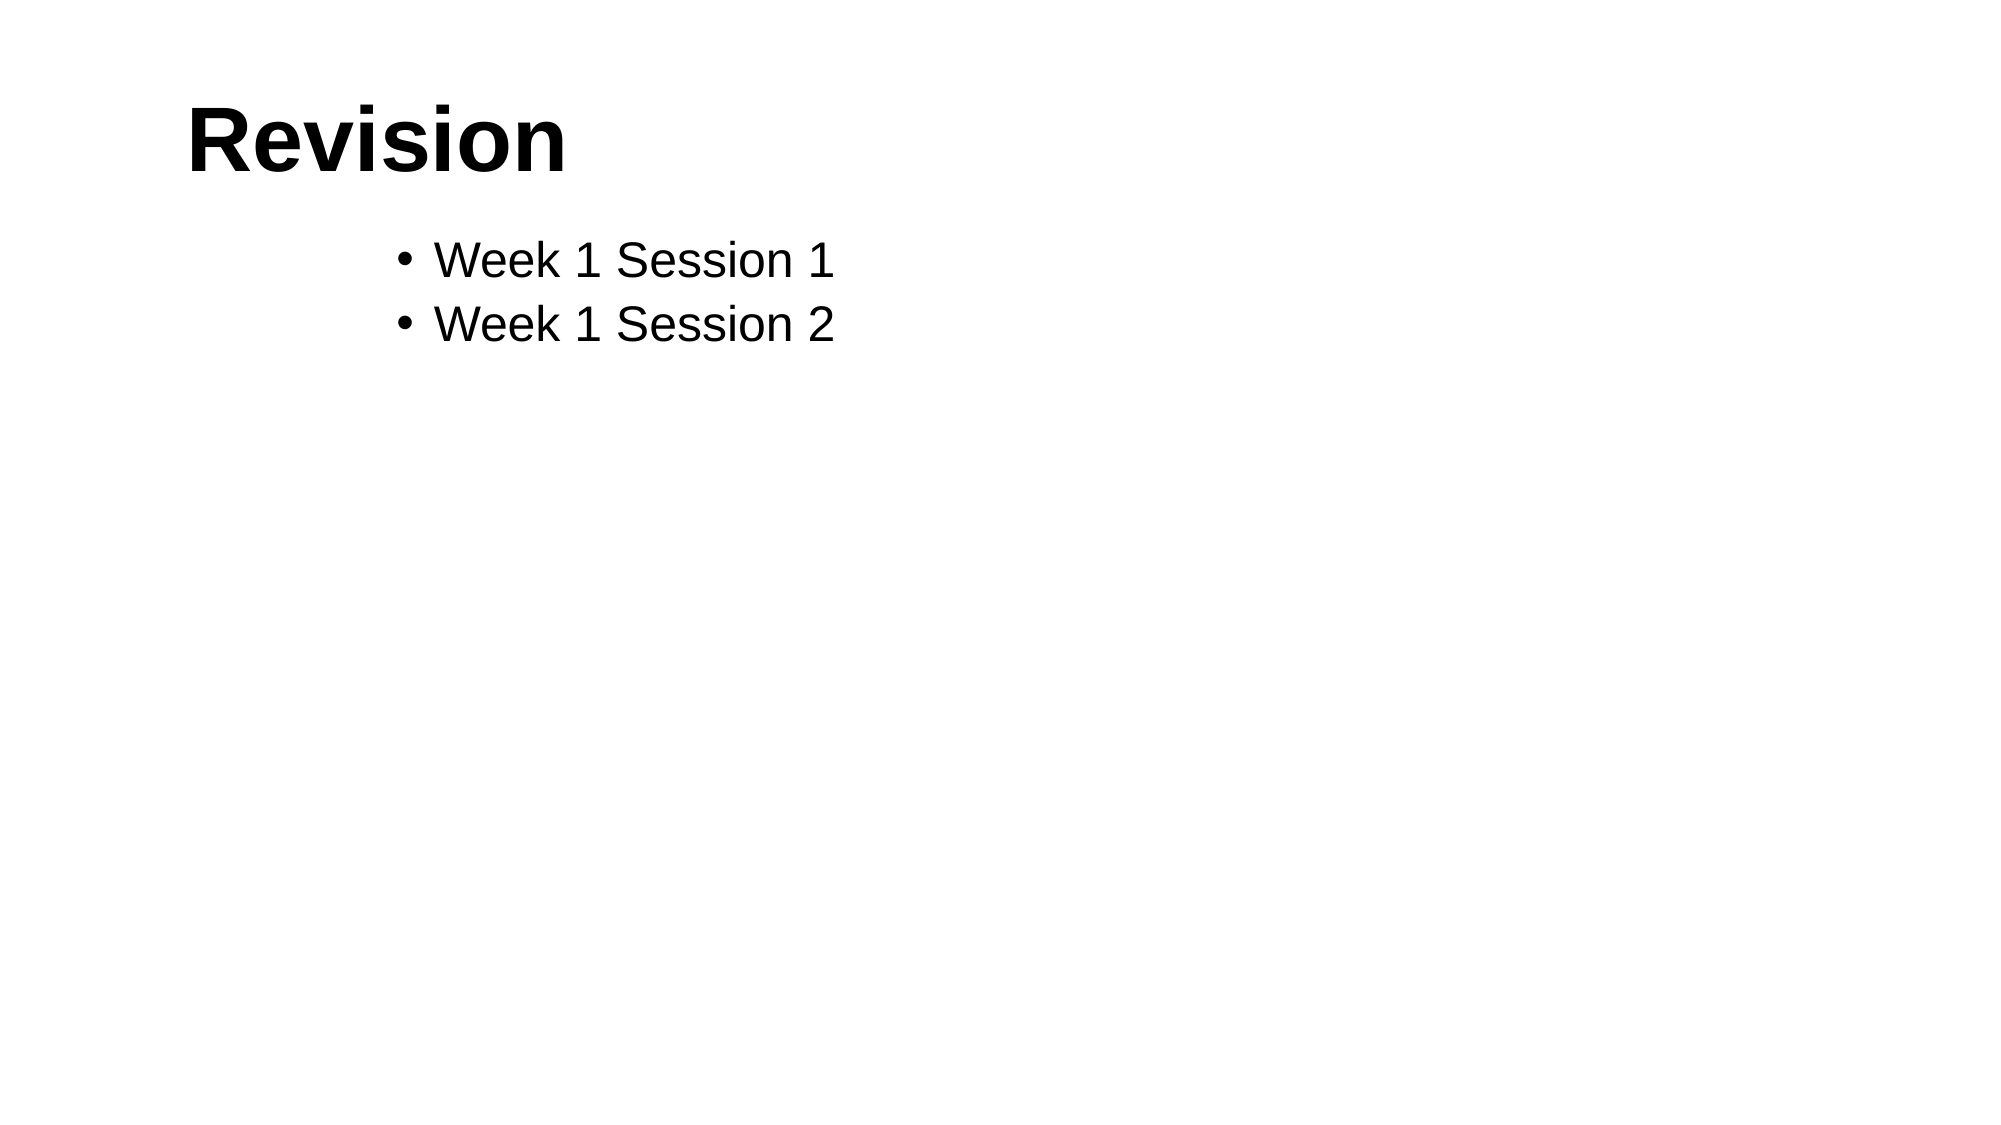

# Revision
Week 1 Session 1
Week 1 Session 2